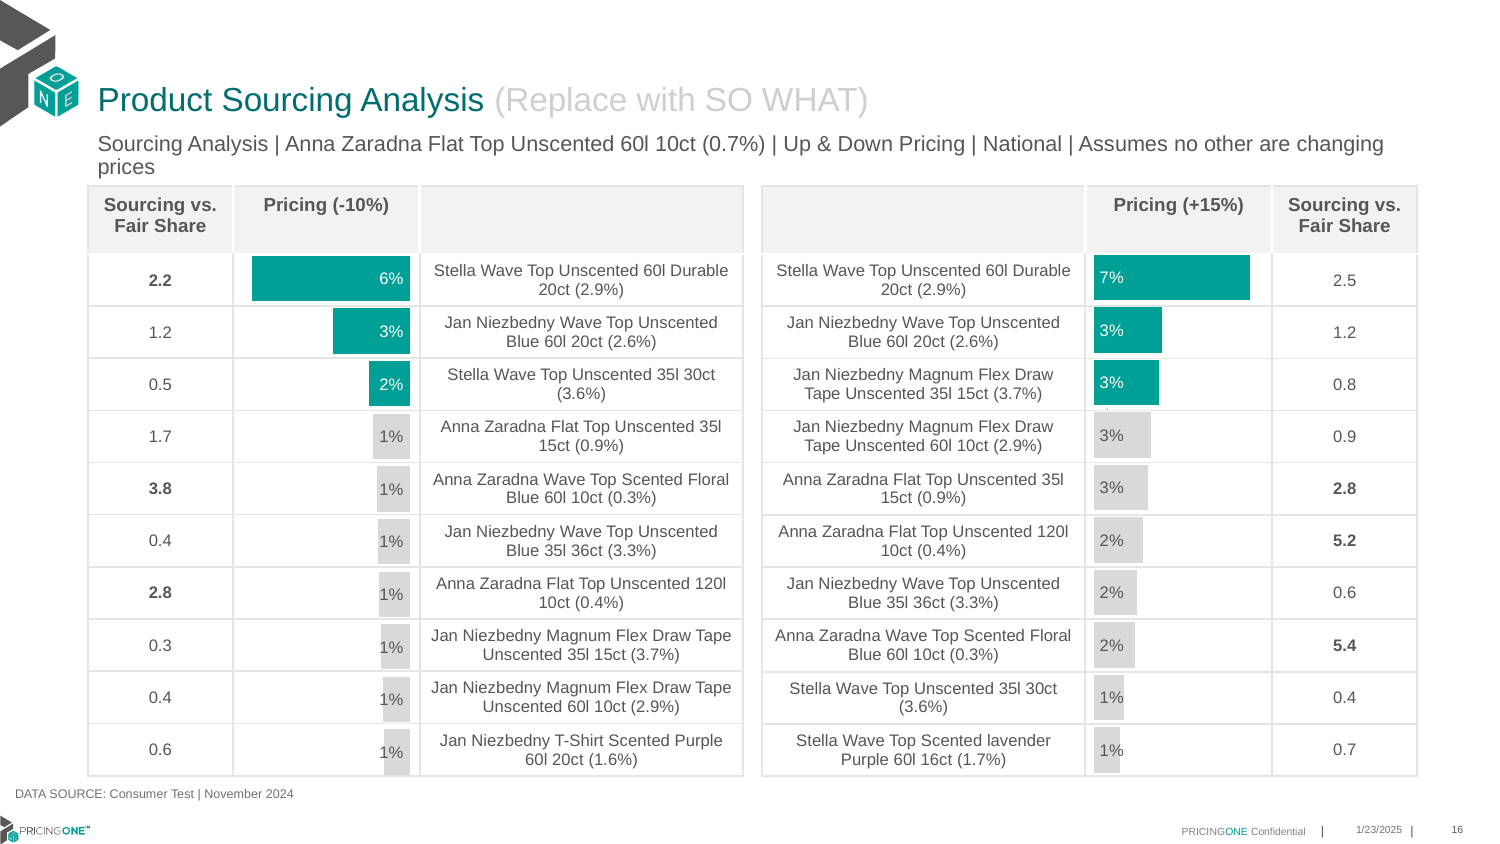

# Product Sourcing Analysis (Replace with SO WHAT)
Sourcing Analysis | Anna Zaradna Flat Top Unscented 60l 10ct (0.7%) | Up & Down Pricing | National | Assumes no other are changing prices
| Sourcing vs. Fair Share | Pricing (-10%) |  |
| --- | --- | --- |
| 2.2 |  | Stella Wave Top Unscented 60l Durable 20ct (2.9%) |
| 1.2 |  | Jan Niezbedny Wave Top Unscented Blue 60l 20ct (2.6%) |
| 0.5 |  | Stella Wave Top Unscented 35l 30ct (3.6%) |
| 1.7 |  | Anna Zaradna Flat Top Unscented 35l 15ct (0.9%) |
| 3.8 |  | Anna Zaradna Wave Top Scented Floral Blue 60l 10ct (0.3%) |
| 0.4 |  | Jan Niezbedny Wave Top Unscented Blue 35l 36ct (3.3%) |
| 2.8 |  | Anna Zaradna Flat Top Unscented 120l 10ct (0.4%) |
| 0.3 |  | Jan Niezbedny Magnum Flex Draw Tape Unscented 35l 15ct (3.7%) |
| 0.4 |  | Jan Niezbedny Magnum Flex Draw Tape Unscented 60l 10ct (2.9%) |
| 0.6 |  | Jan Niezbedny T-Shirt Scented Purple 60l 20ct (1.6%) |
|  | Pricing (+15%) | Sourcing vs. Fair Share |
| --- | --- | --- |
| Stella Wave Top Unscented 60l Durable 20ct (2.9%) |  | 2.5 |
| Jan Niezbedny Wave Top Unscented Blue 60l 20ct (2.6%) |  | 1.2 |
| Jan Niezbedny Magnum Flex Draw Tape Unscented 35l 15ct (3.7%) |  | 0.8 |
| Jan Niezbedny Magnum Flex Draw Tape Unscented 60l 10ct (2.9%) |  | 0.9 |
| Anna Zaradna Flat Top Unscented 35l 15ct (0.9%) |  | 2.8 |
| Anna Zaradna Flat Top Unscented 120l 10ct (0.4%) |  | 5.2 |
| Jan Niezbedny Wave Top Unscented Blue 35l 36ct (3.3%) |  | 0.6 |
| Anna Zaradna Wave Top Scented Floral Blue 60l 10ct (0.3%) |  | 5.4 |
| Stella Wave Top Unscented 35l 30ct (3.6%) |  | 0.4 |
| Stella Wave Top Scented lavender Purple 60l 16ct (1.7%) |  | 0.7 |

### Chart

| Category | Anna Zaradna Flat Top Unscented 60l 10ct (0.7%) |
|---|---|
| Stella Wave Top Unscented 60l Durable 20ct (2.9%) | 0.07252168197484177 |
| Jan Niezbedny Wave Top Unscented Blue 60l 20ct (2.6%) | 0.03146458153231887 |
| Jan Niezbedny Magnum Flex Draw Tape Unscented 35l 15ct (3.7%) | 0.030423581285275635 |
| Jan Niezbedny Magnum Flex Draw Tape Unscented 60l 10ct (2.9%) | 0.026434459288140227 |
| Anna Zaradna Flat Top Unscented 35l 15ct (0.9%) | 0.025124858856728344 |
| Anna Zaradna Flat Top Unscented 120l 10ct (0.4%) | 0.02303226309969126 |
| Jan Niezbedny Wave Top Unscented Blue 35l 36ct (3.3%) | 0.01992500138342916 |
| Anna Zaradna Wave Top Scented Floral Blue 60l 10ct (0.3%) | 0.018872494685756937 |
| Stella Wave Top Unscented 35l 30ct (3.6%) | 0.013872451007501356 |
| Stella Wave Top Scented lavender Purple 60l 16ct (1.7%) | 0.01219229392041291 |

### Chart

| Category | Anna Zaradna Flat Top Unscented 60l 10ct (0.7%) |
|---|---|
| Stella Wave Top Unscented 60l Durable 20ct (2.9%) | 0.0632092444008619 |
| Jan Niezbedny Wave Top Unscented Blue 60l 20ct (2.6%) | 0.030999255135480977 |
| Stella Wave Top Unscented 35l 30ct (3.6%) | 0.016342516078216747 |
| Anna Zaradna Flat Top Unscented 35l 15ct (0.9%) | 0.014890177037136692 |
| Anna Zaradna Wave Top Scented Floral Blue 60l 10ct (0.3%) | 0.013243457648150088 |
| Jan Niezbedny Wave Top Unscented Blue 35l 36ct (3.3%) | 0.012978842590418004 |
| Anna Zaradna Flat Top Unscented 120l 10ct (0.4%) | 0.012394892467521533 |
| Jan Niezbedny Magnum Flex Draw Tape Unscented 35l 15ct (3.7%) | 0.011529872819796885 |
| Jan Niezbedny Magnum Flex Draw Tape Unscented 60l 10ct (2.9%) | 0.010857548092828751 |
| Jan Niezbedny T-Shirt Scented Purple 60l 20ct (1.6%) | 0.01042494956322577 |
DATA SOURCE: Consumer Test | November 2024

1/23/2025
16